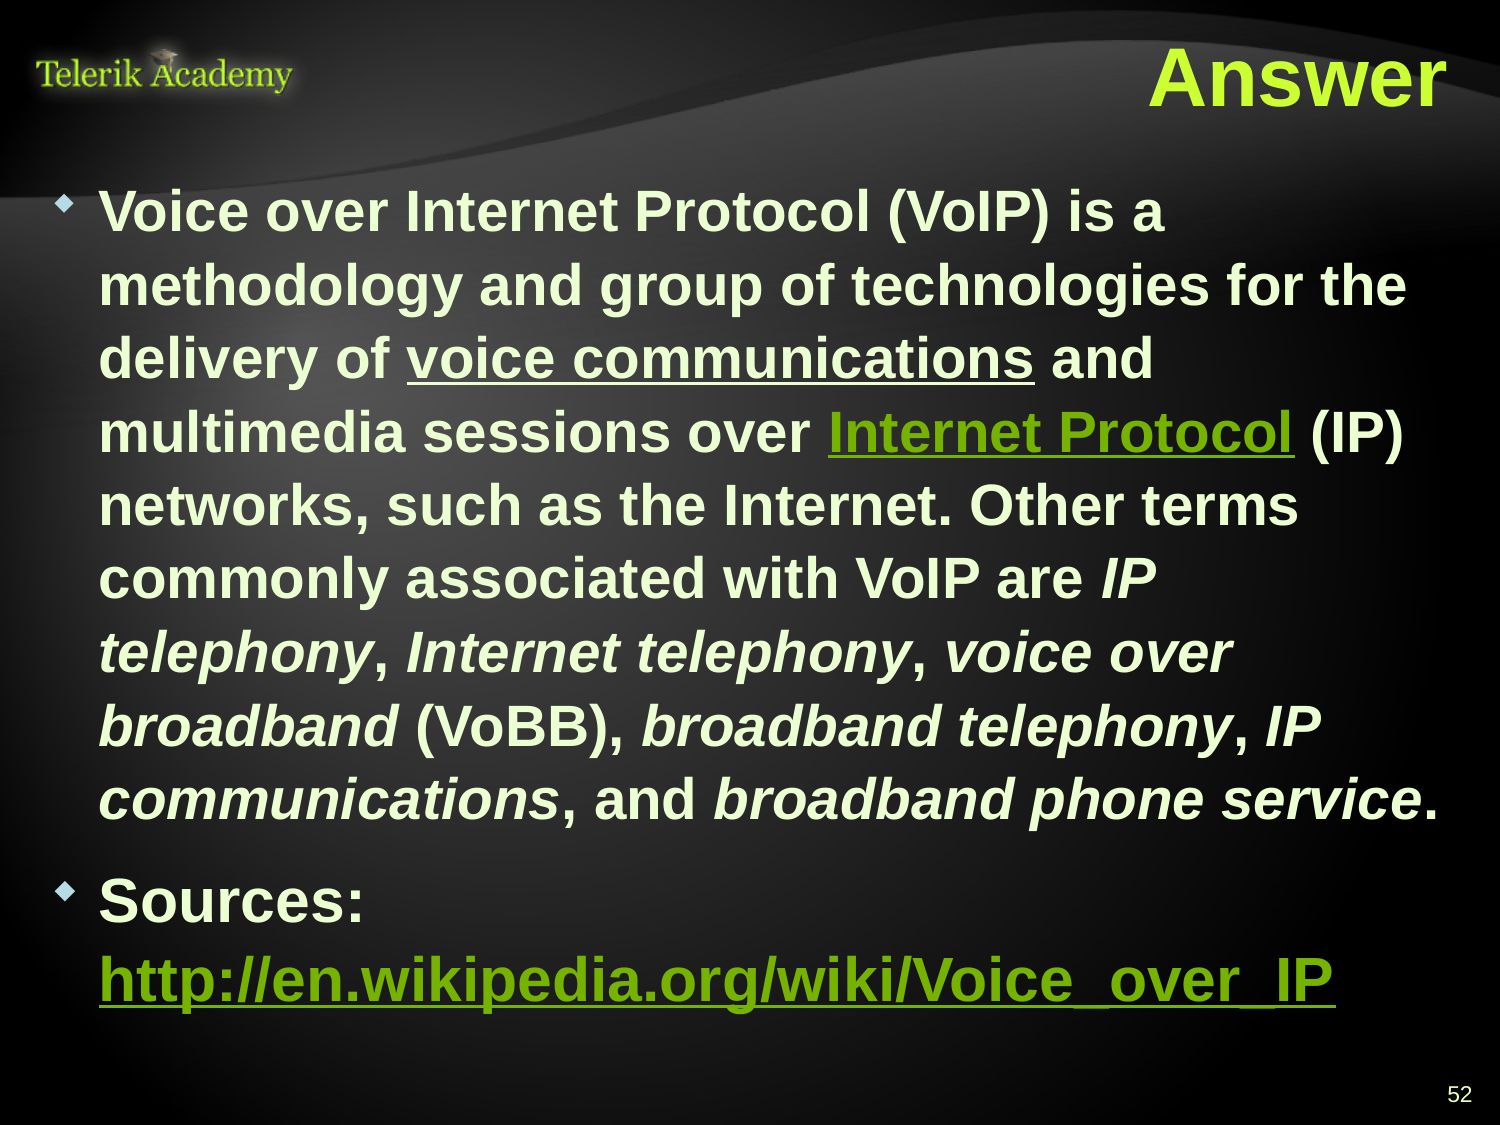

# Answer
Voice over Internet Protocol (VoIP) is a methodology and group of technologies for the delivery of voice communications and multimedia sessions over Internet Protocol (IP) networks, such as the Internet. Other terms commonly associated with VoIP are IP telephony, Internet telephony, voice over broadband (VoBB), broadband telephony, IP communications, and broadband phone service.
Sources: http://en.wikipedia.org/wiki/Voice_over_IP

52